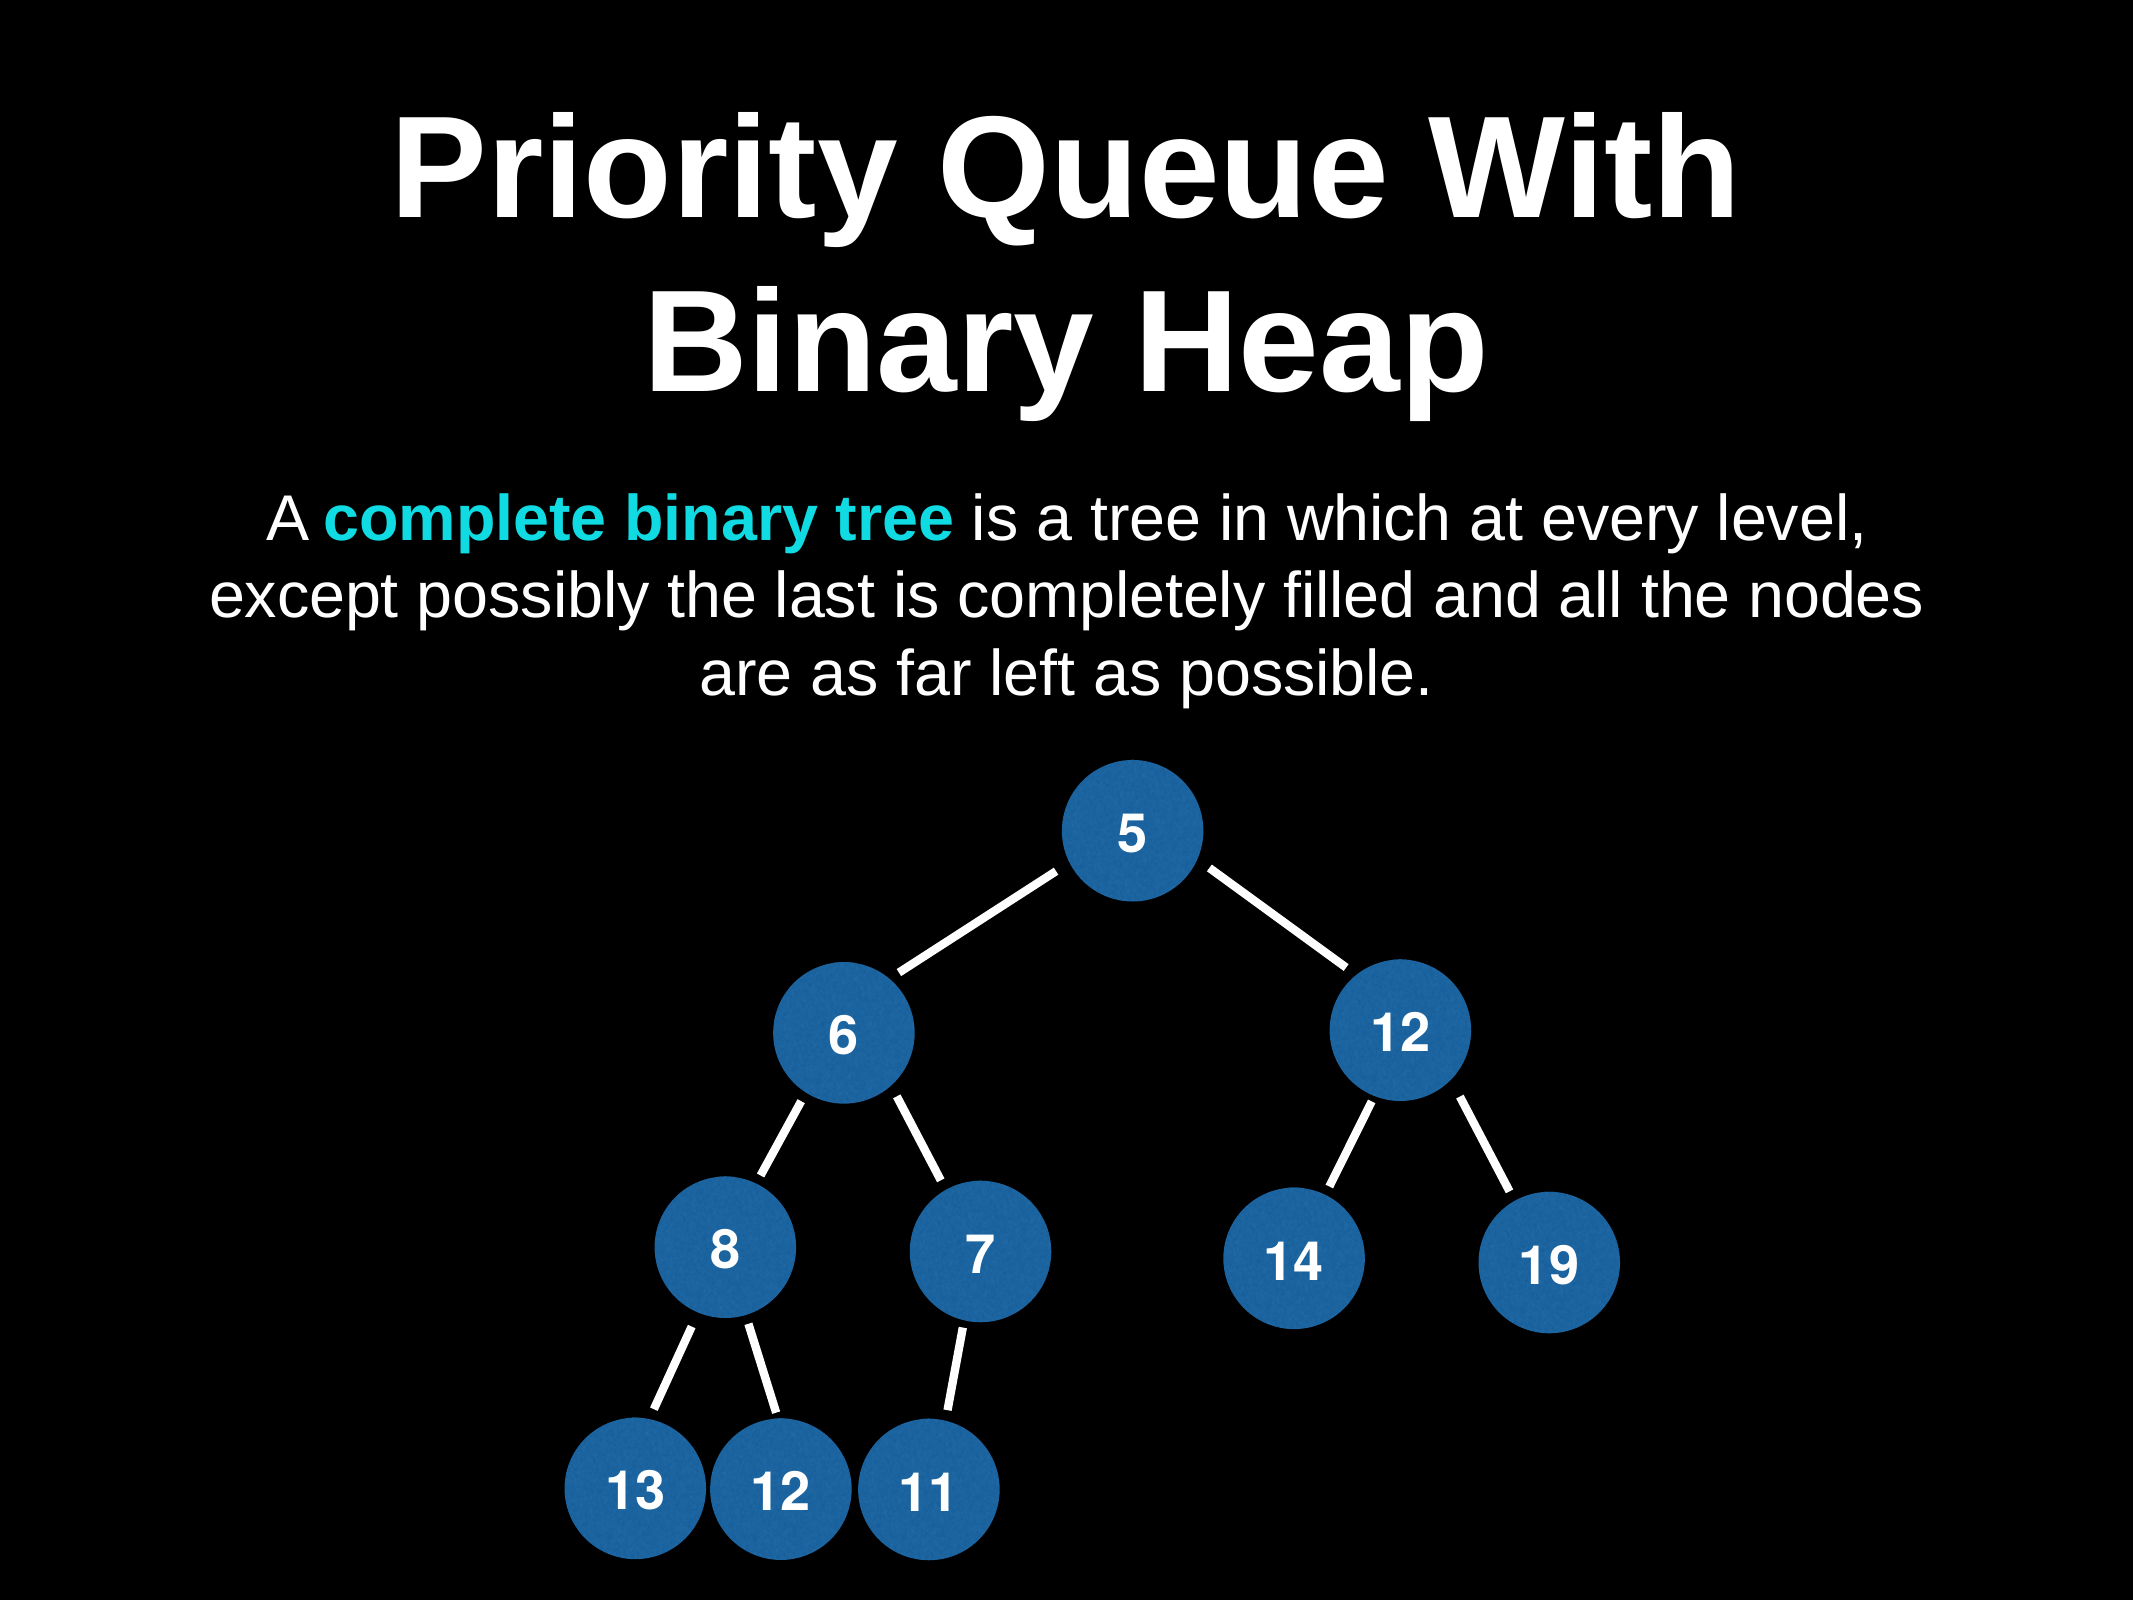

# Priority Queue With Binary Heap
A complete binary tree is a tree in which at every level, except possibly the last is completely filled and all the nodes are as far left as possible.
5

12
6

8
7
14
19

13
12
11